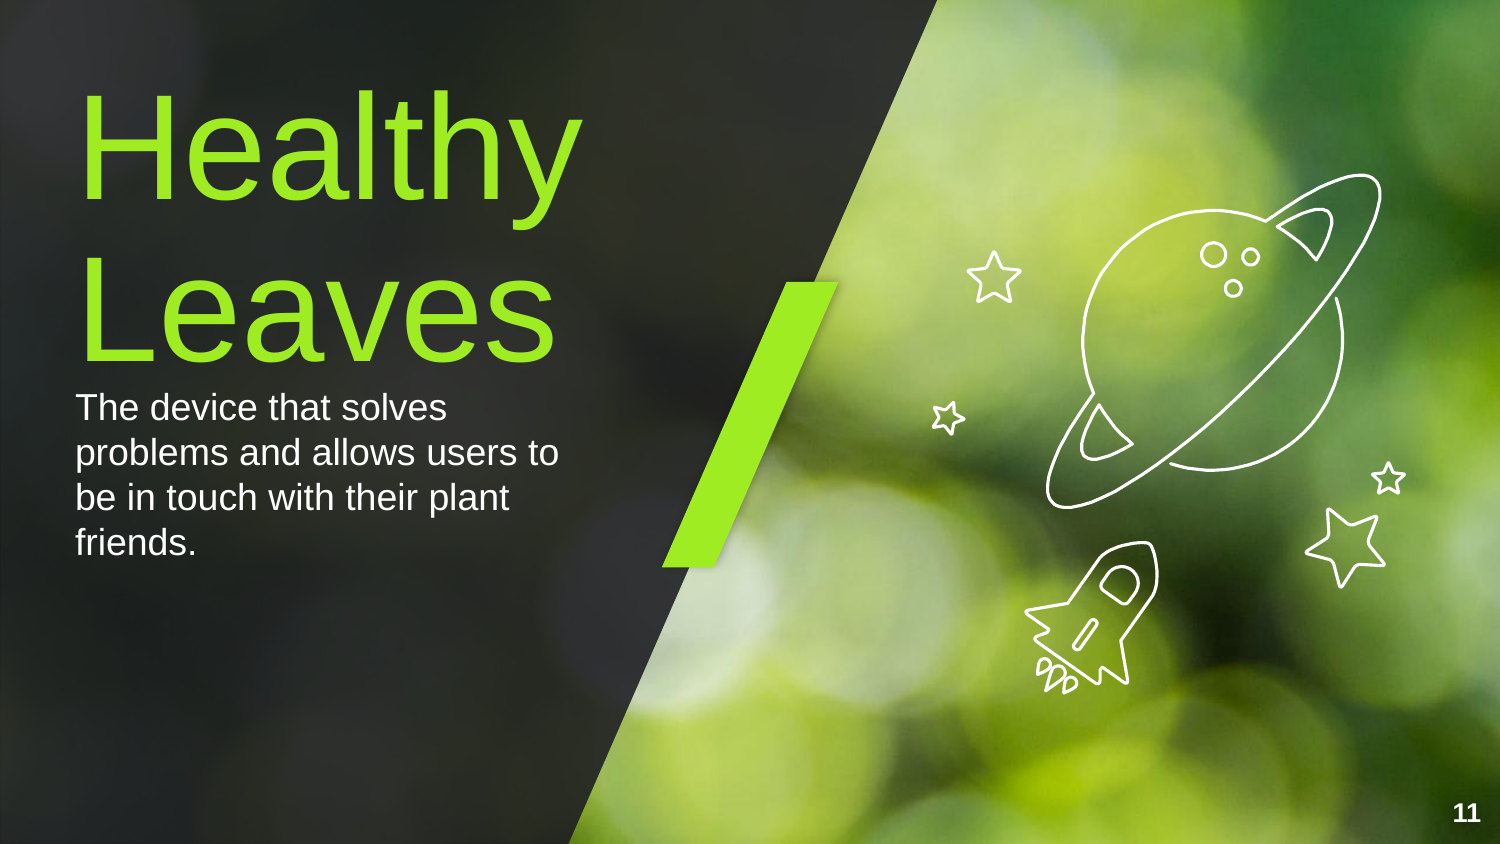

Healthy
Leaves

The device that solves problems and allows users to be in touch with their plant friends.

11